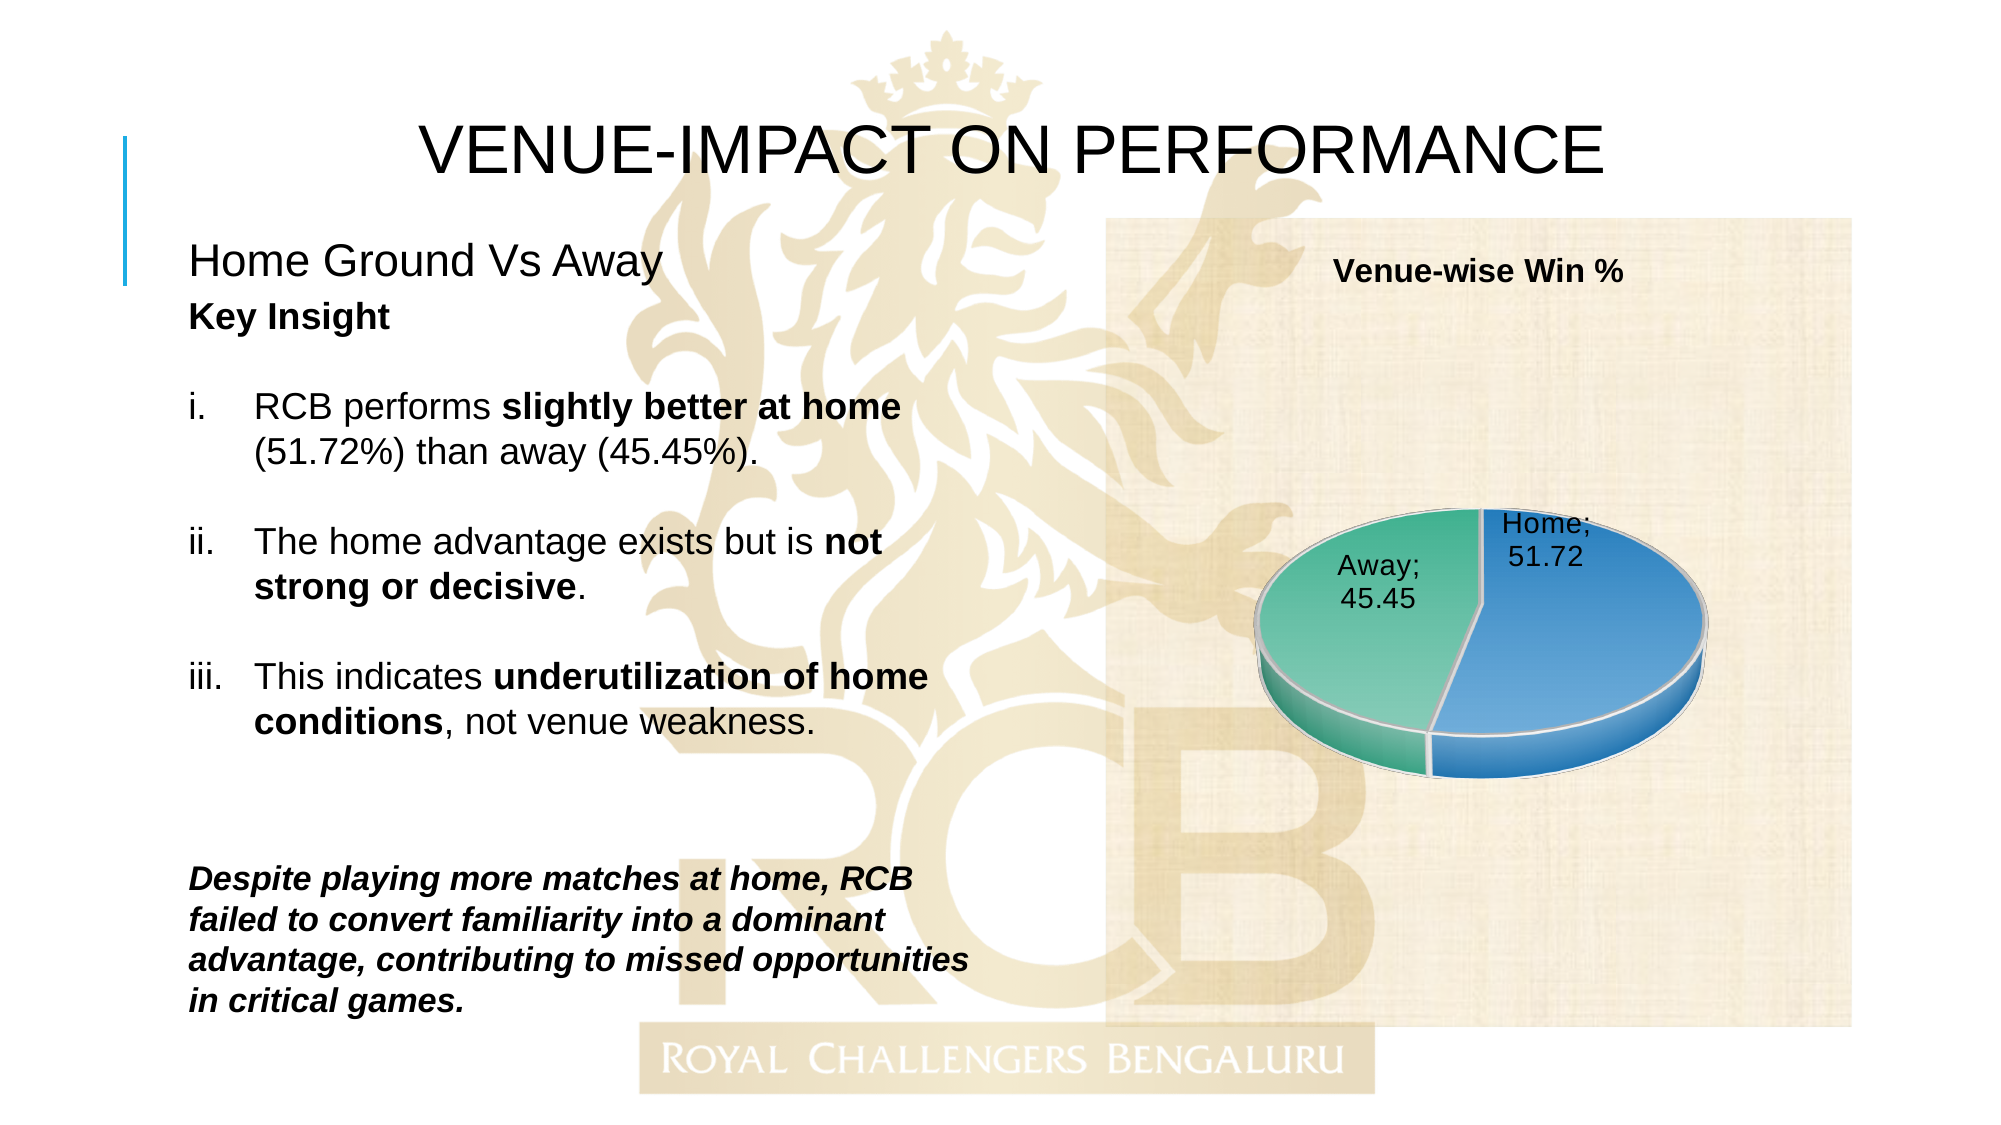

VENUE-IMPACT ON PERFORMANCE

[unsupported chart]

Home Ground Vs Away
Key Insight

RCB performs slightly better at home (51.72%) than away (45.45%).

The home advantage exists but is not strong or decisive.

This indicates underutilization of home conditions, not venue weakness.

Despite playing more matches at home, RCB failed to convert familiarity into a dominant advantage, contributing to missed opportunities in critical games.